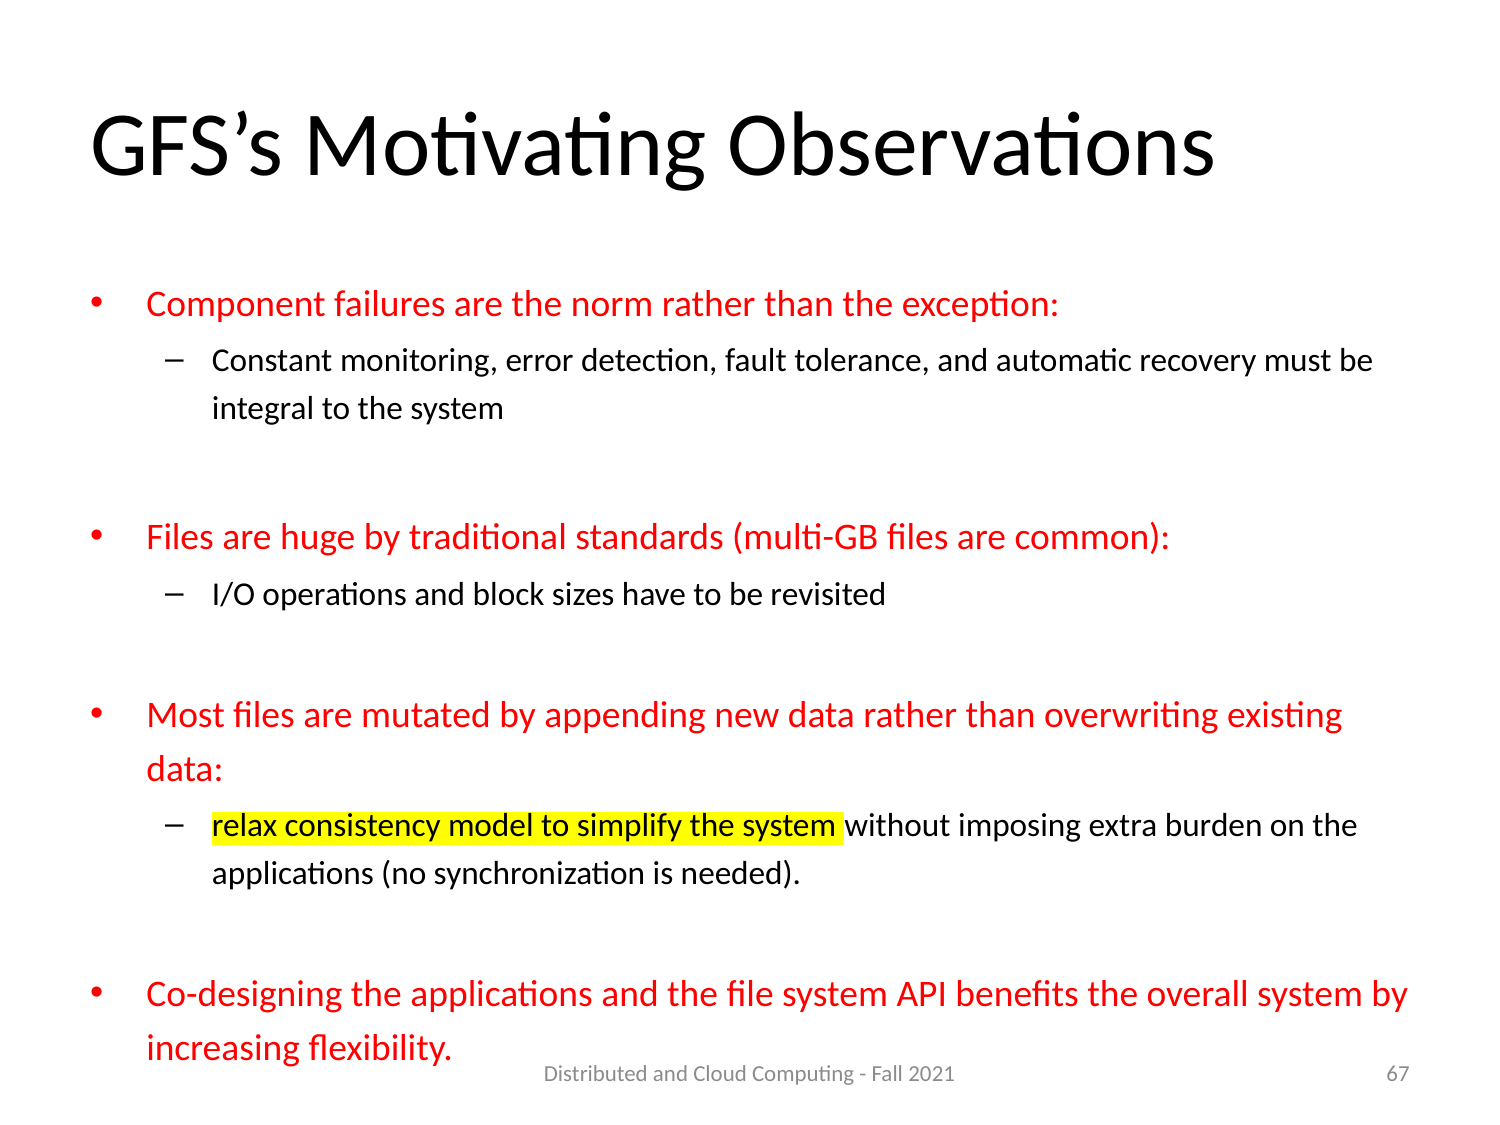

# GFS’s Motivating Observations
Component failures are the norm rather than the exception:
Constant monitoring, error detection, fault tolerance, and automatic recovery must be integral to the system

Files are huge by traditional standards (multi-GB files are common):
I/O operations and block sizes have to be revisited

Most files are mutated by appending new data rather than overwriting existing data:
relax consistency model to simplify the system without imposing extra burden on the applications (no synchronization is needed).

Co-designing the applications and the file system API benefits the overall system by increasing flexibility.
Distributed and Cloud Computing - Fall 2021
67